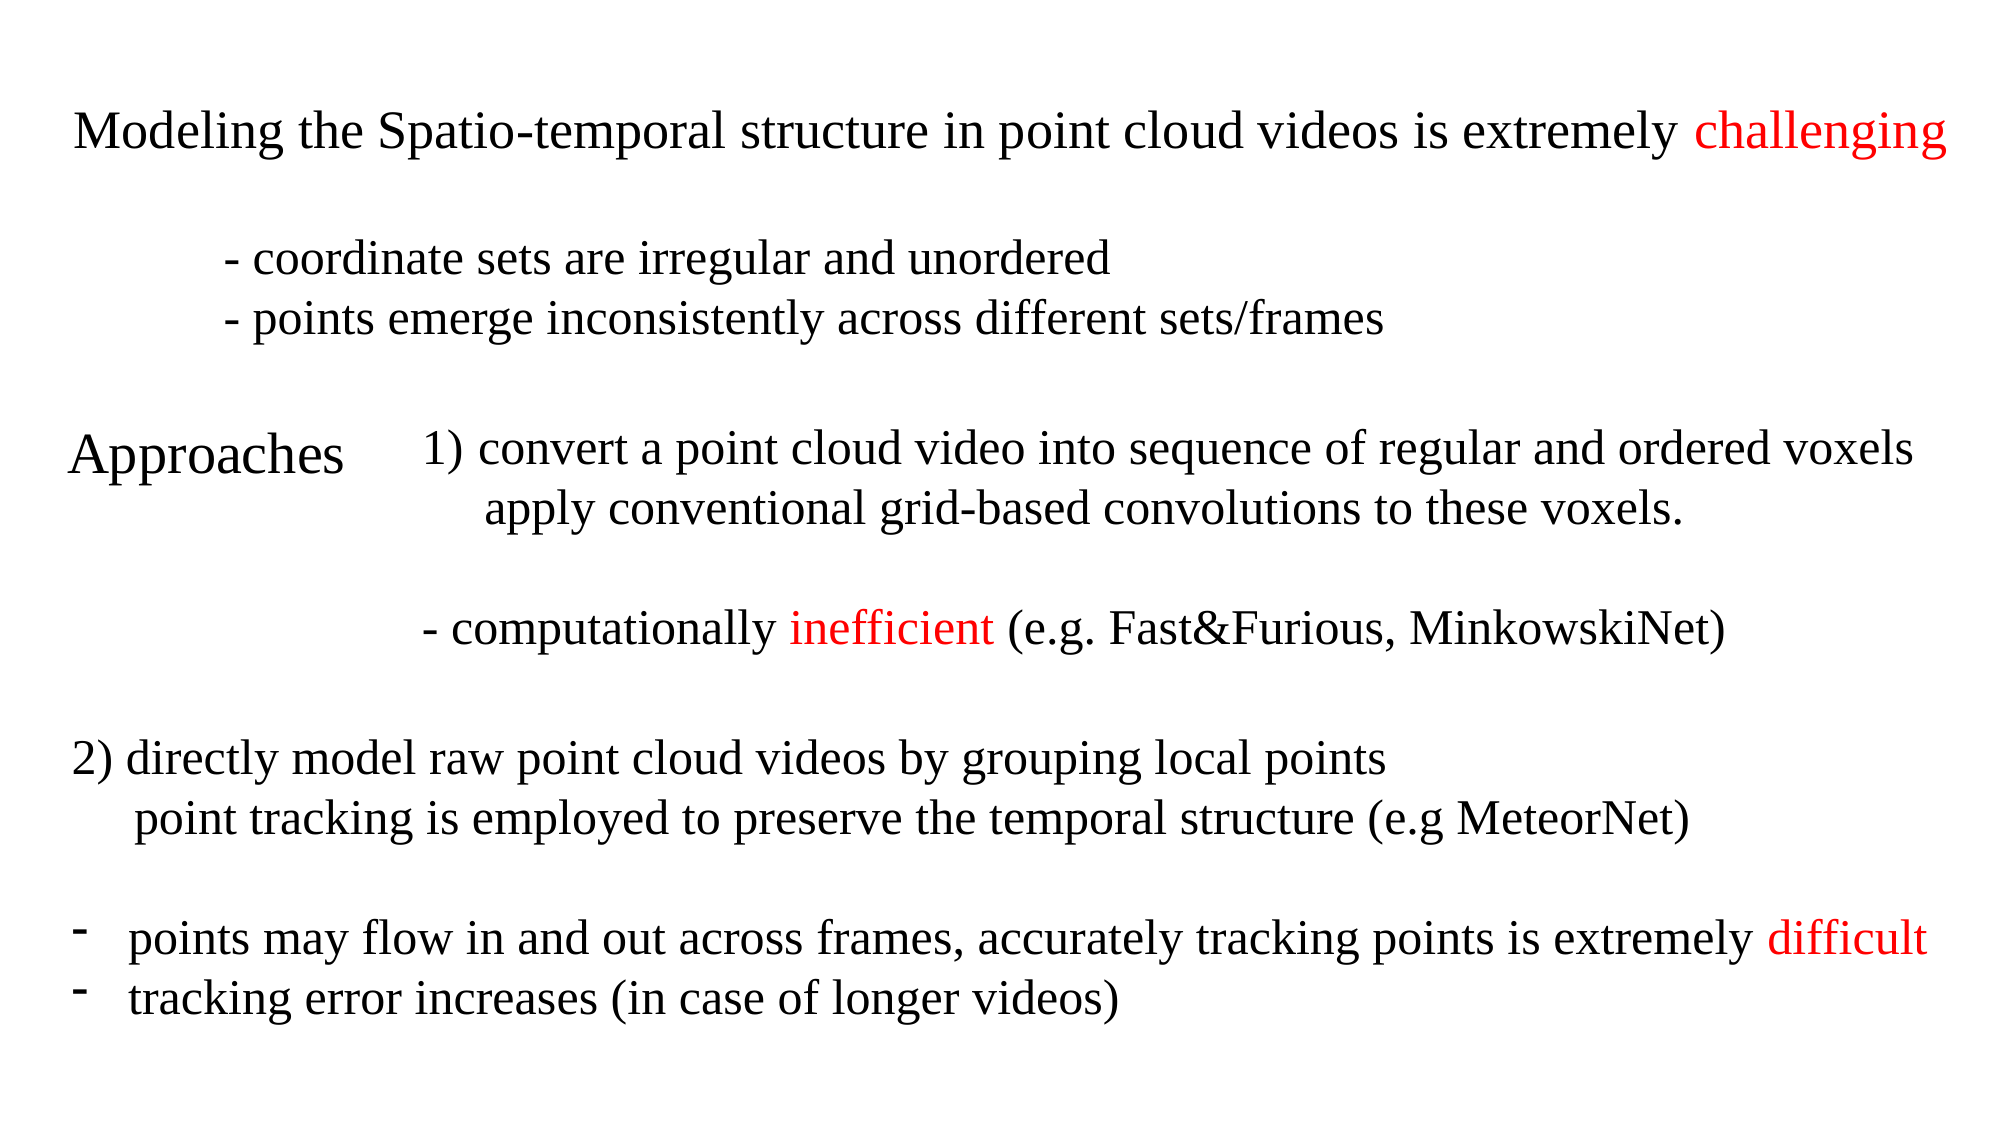

Modeling the Spatio-temporal structure in point cloud videos is extremely challenging

	- coordinate sets are irregular and unordered
	- points emerge inconsistently across different sets/frames
Approaches
convert a point cloud video into sequence of regular and ordered voxels
     apply conventional grid-based convolutions to these voxels.

- computationally inefficient (e.g. Fast&Furious, MinkowskiNet)
2) directly model raw point cloud videos by grouping local points
     point tracking is employed to preserve the temporal structure (e.g MeteorNet)

points may flow in and out across frames, accurately tracking points is extremely difficult
tracking error increases (in case of longer videos)